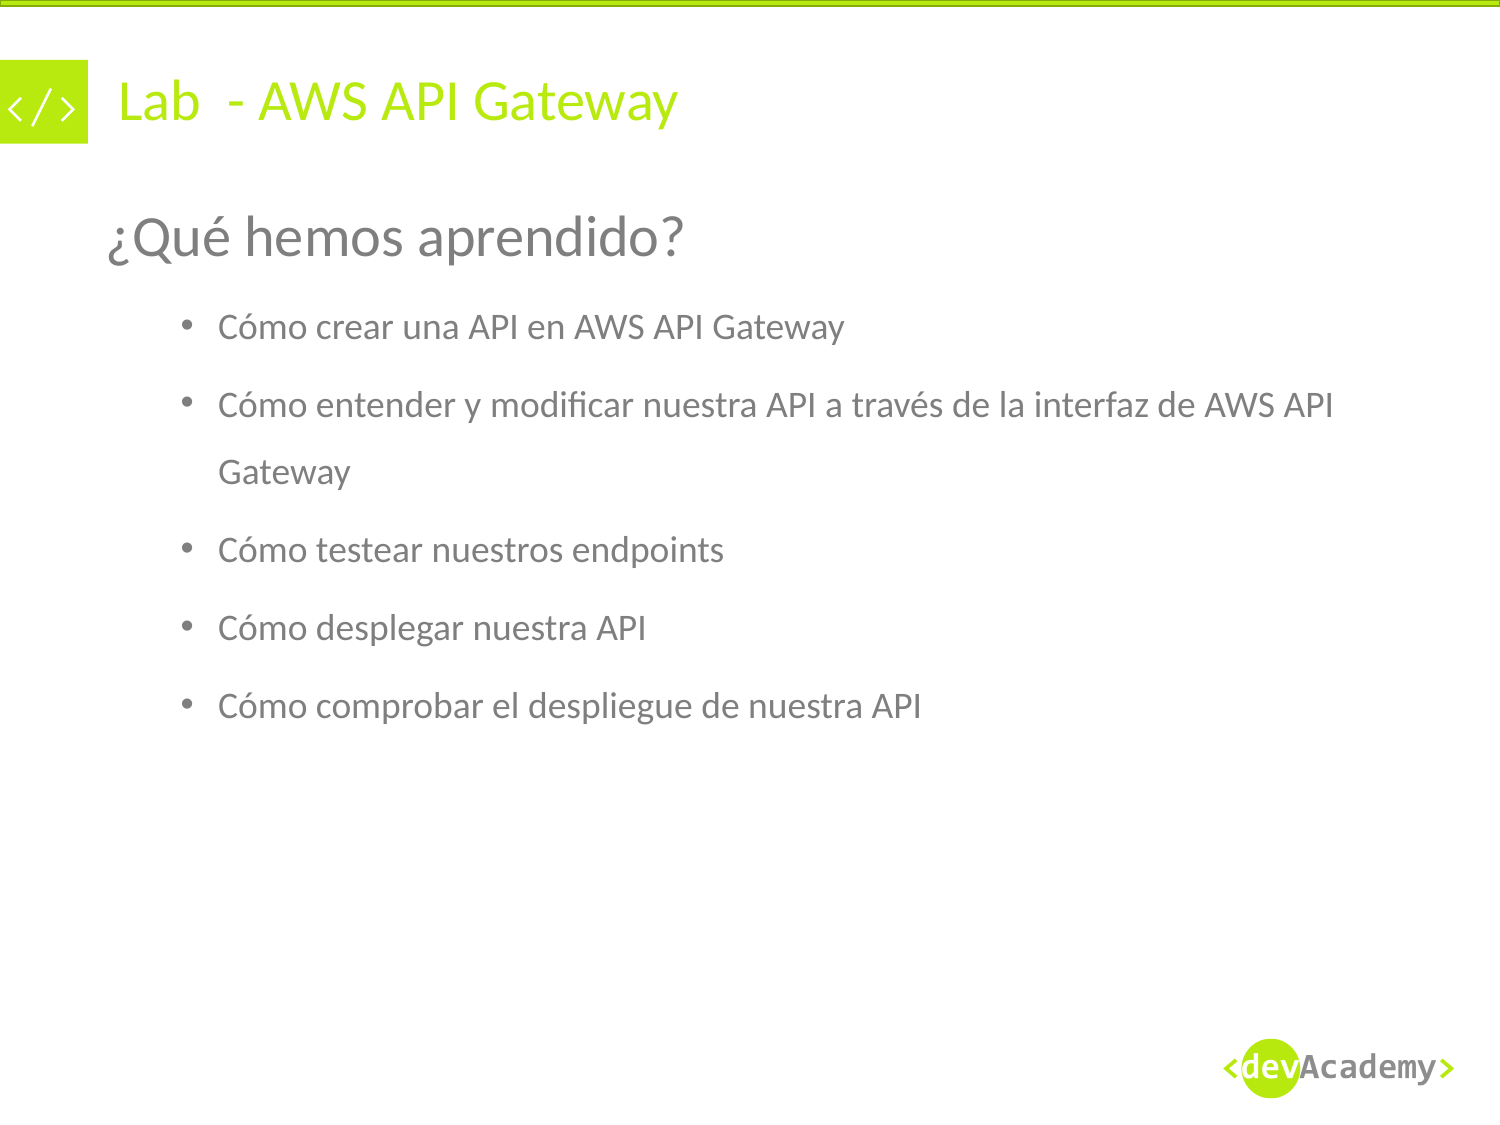

# Lab  - AWS API Gateway
¿Qué hemos aprendido?
Cómo crear una API en AWS API Gateway
Cómo entender y modificar nuestra API a través de la interfaz de AWS API Gateway
Cómo testear nuestros endpoints
Cómo desplegar nuestra API
Cómo comprobar el despliegue de nuestra API